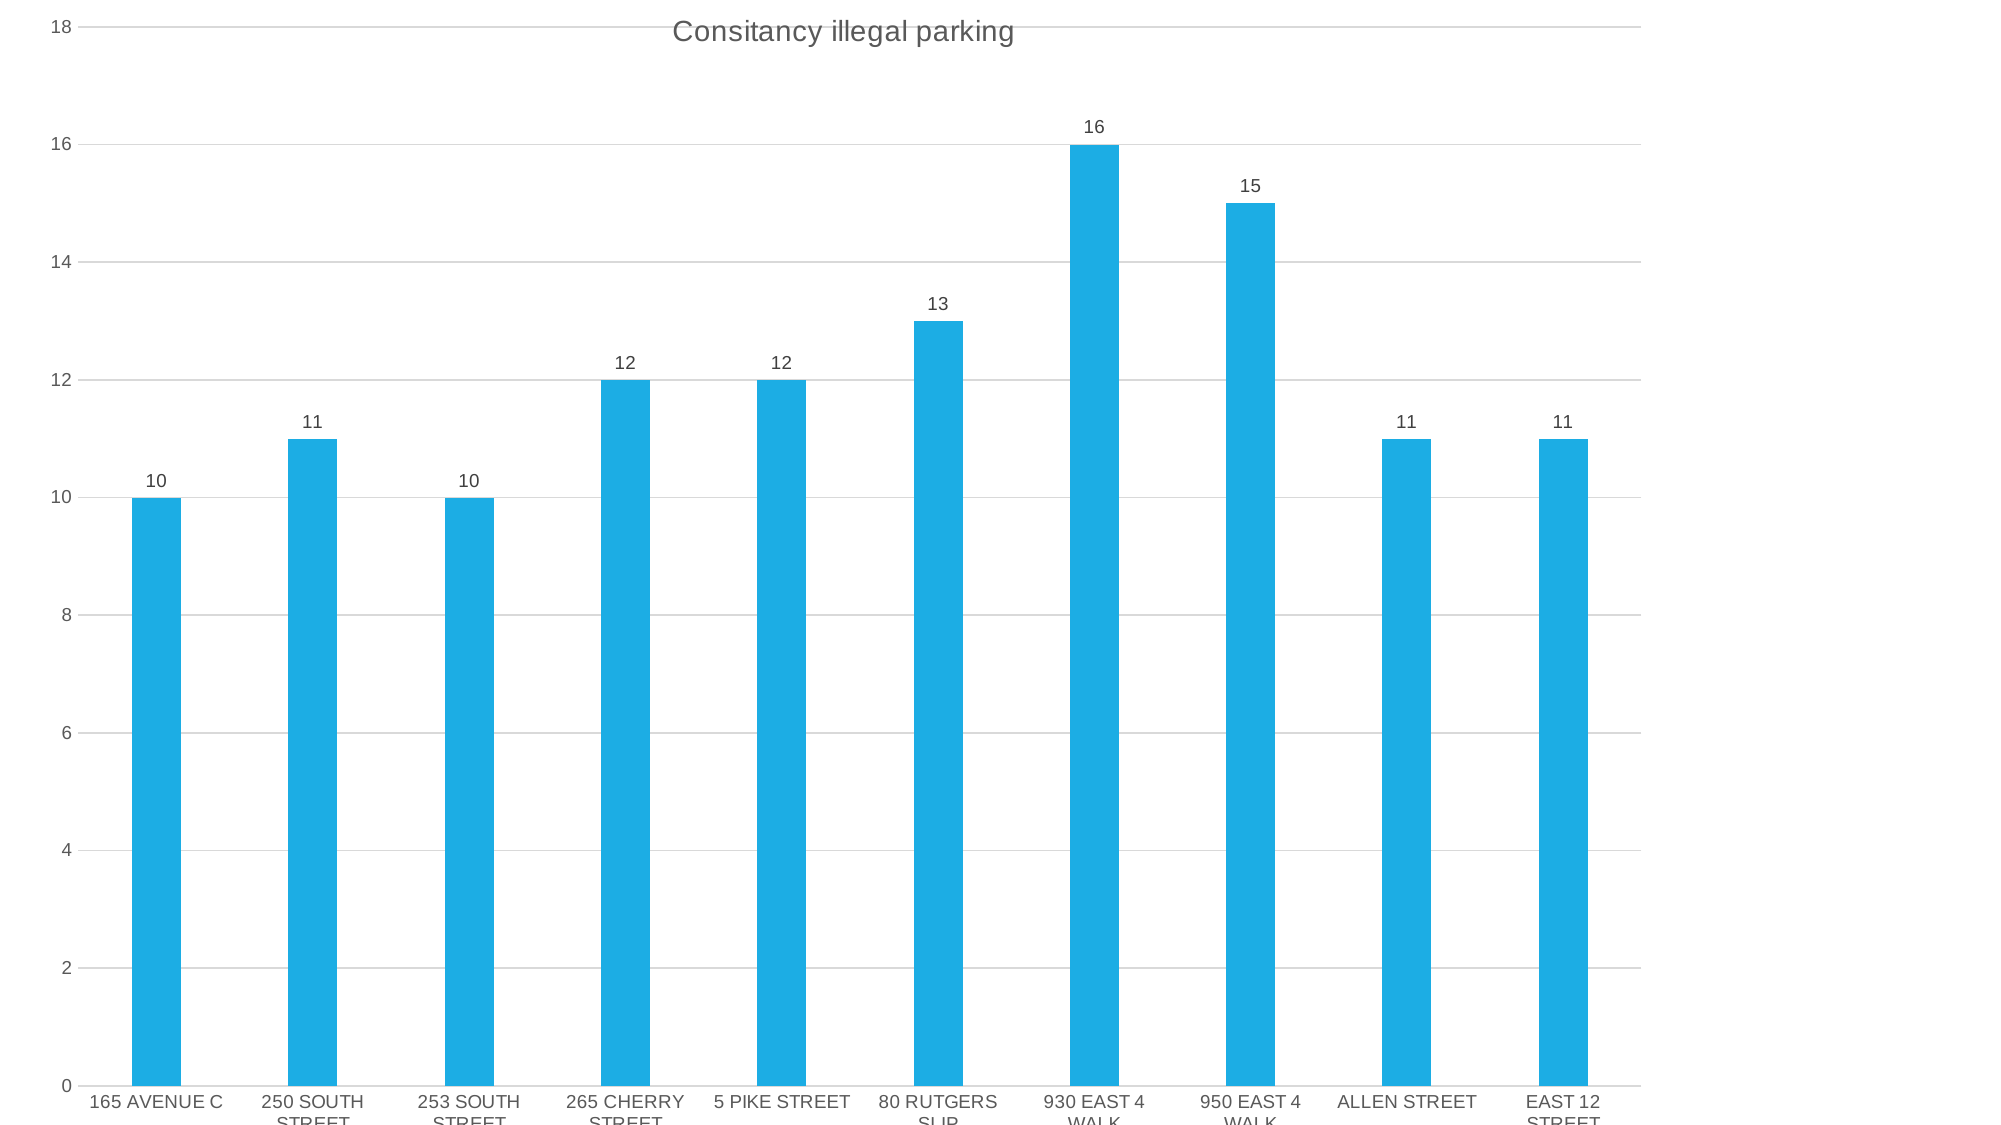

### Chart: Consitancy illegal parking

| Category |  |
|---|---|
| 165 AVENUE C | 10.0 |
| 250 SOUTH STREET | 11.0 |
| 253 SOUTH STREET | 10.0 |
| 265 CHERRY STREET | 12.0 |
| 5 PIKE STREET | 12.0 |
| 80 RUTGERS SLIP | 13.0 |
| 930 EAST 4 WALK | 16.0 |
| 950 EAST 4 WALK | 15.0 |
| ALLEN STREET | 11.0 |
| EAST 12 STREET | 11.0 |